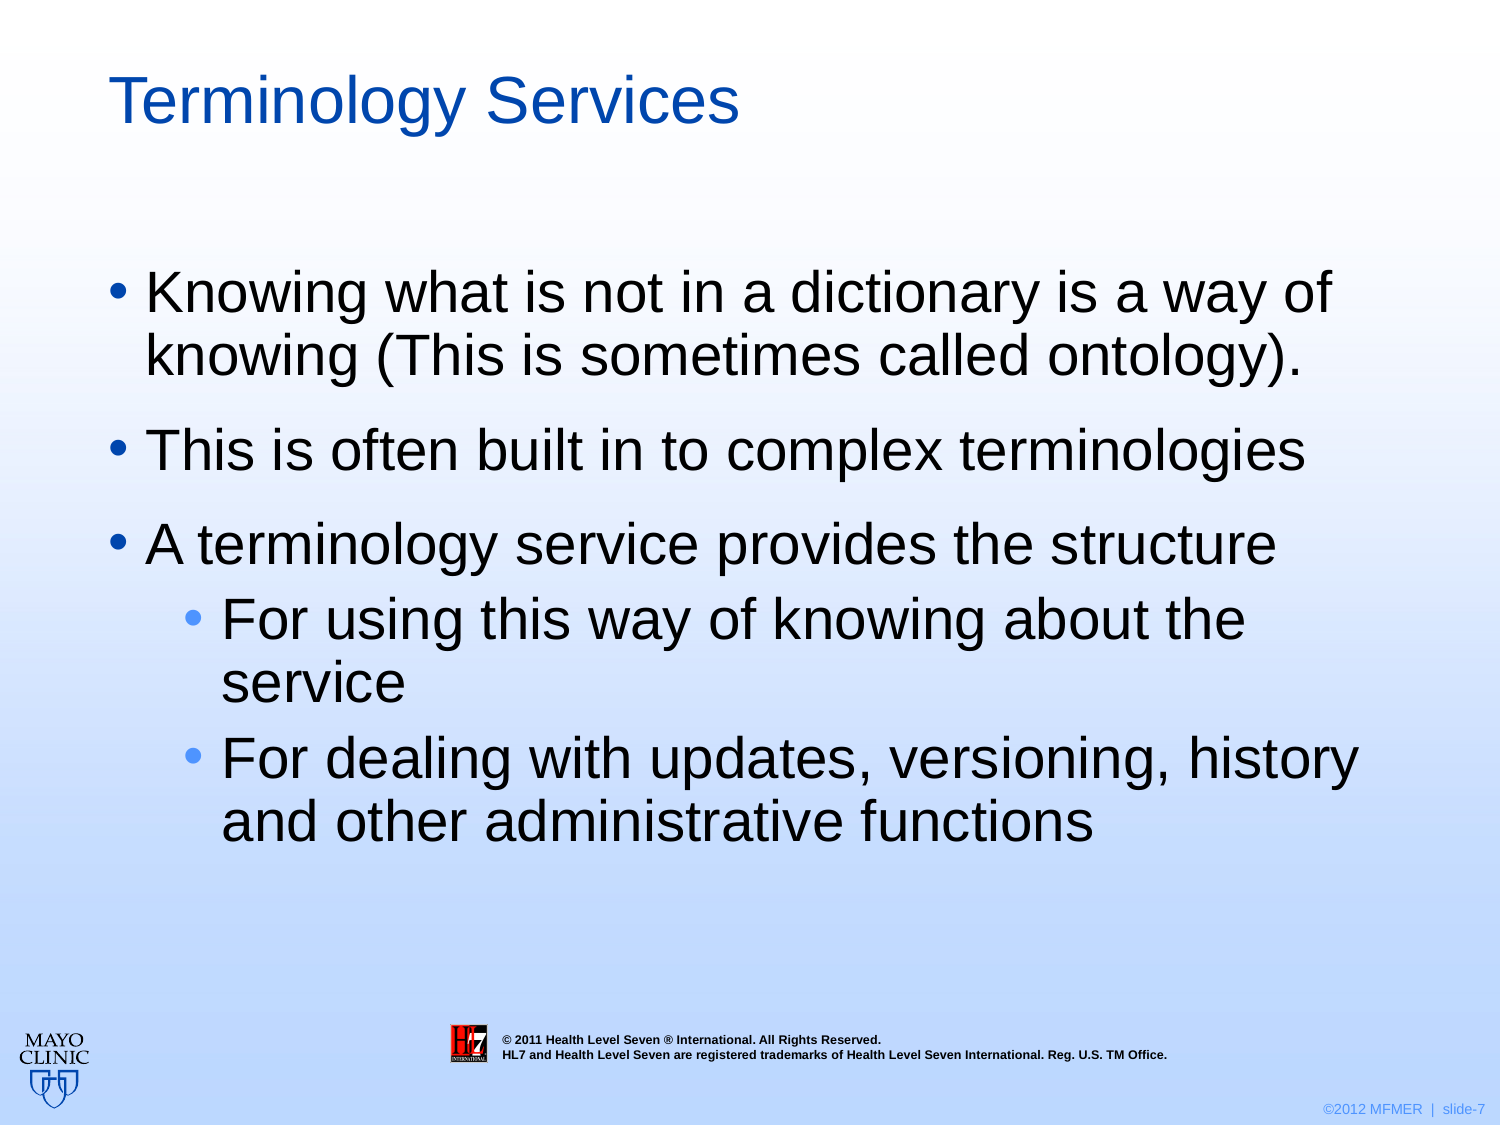

# Terminology Services
Knowing what is not in a dictionary is a way of knowing (This is sometimes called ontology).
This is often built in to complex terminologies
A terminology service provides the structure
For using this way of knowing about the service
For dealing with updates, versioning, history and other administrative functions